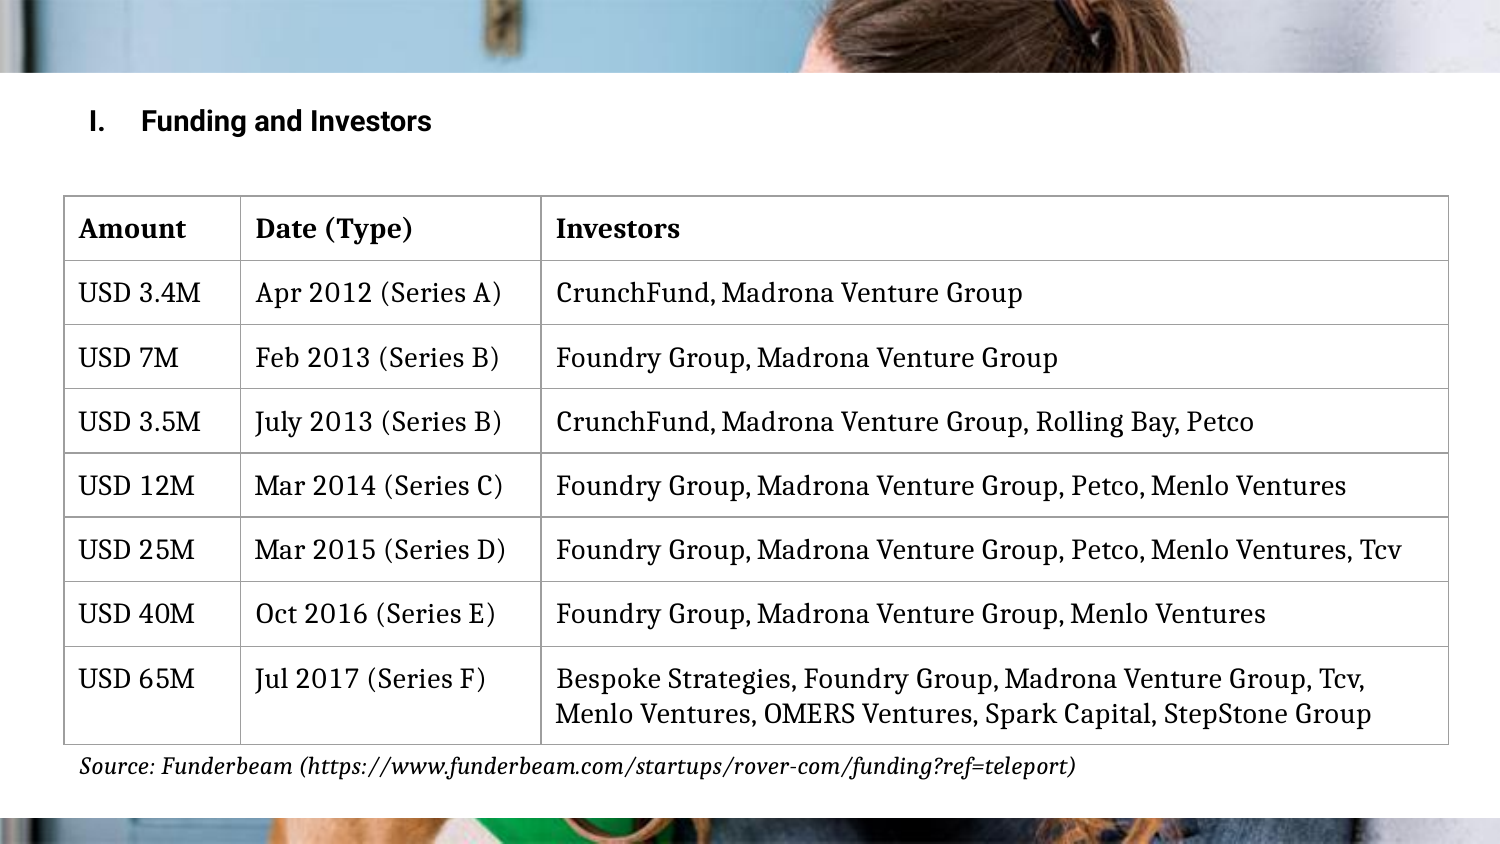

# Funding and Investors
| Amount | Date (Type) | Investors |
| --- | --- | --- |
| USD 3.4M | Apr 2012 (Series A) | CrunchFund, Madrona Venture Group |
| USD 7M | Feb 2013 (Series B) | Foundry Group, Madrona Venture Group |
| USD 3.5M | July 2013 (Series B) | CrunchFund, Madrona Venture Group, Rolling Bay, Petco |
| USD 12M | Mar 2014 (Series C) | Foundry Group, Madrona Venture Group, Petco, Menlo Ventures |
| USD 25M | Mar 2015 (Series D) | Foundry Group, Madrona Venture Group, Petco, Menlo Ventures, Tcv |
| USD 40M | Oct 2016 (Series E) | Foundry Group, Madrona Venture Group, Menlo Ventures |
| USD 65M | Jul 2017 (Series F) | Bespoke Strategies, Foundry Group, Madrona Venture Group, Tcv, Menlo Ventures, OMERS Ventures, Spark Capital, StepStone Group |
Source: Funderbeam (https://www.funderbeam.com/startups/rover-com/funding?ref=teleport)